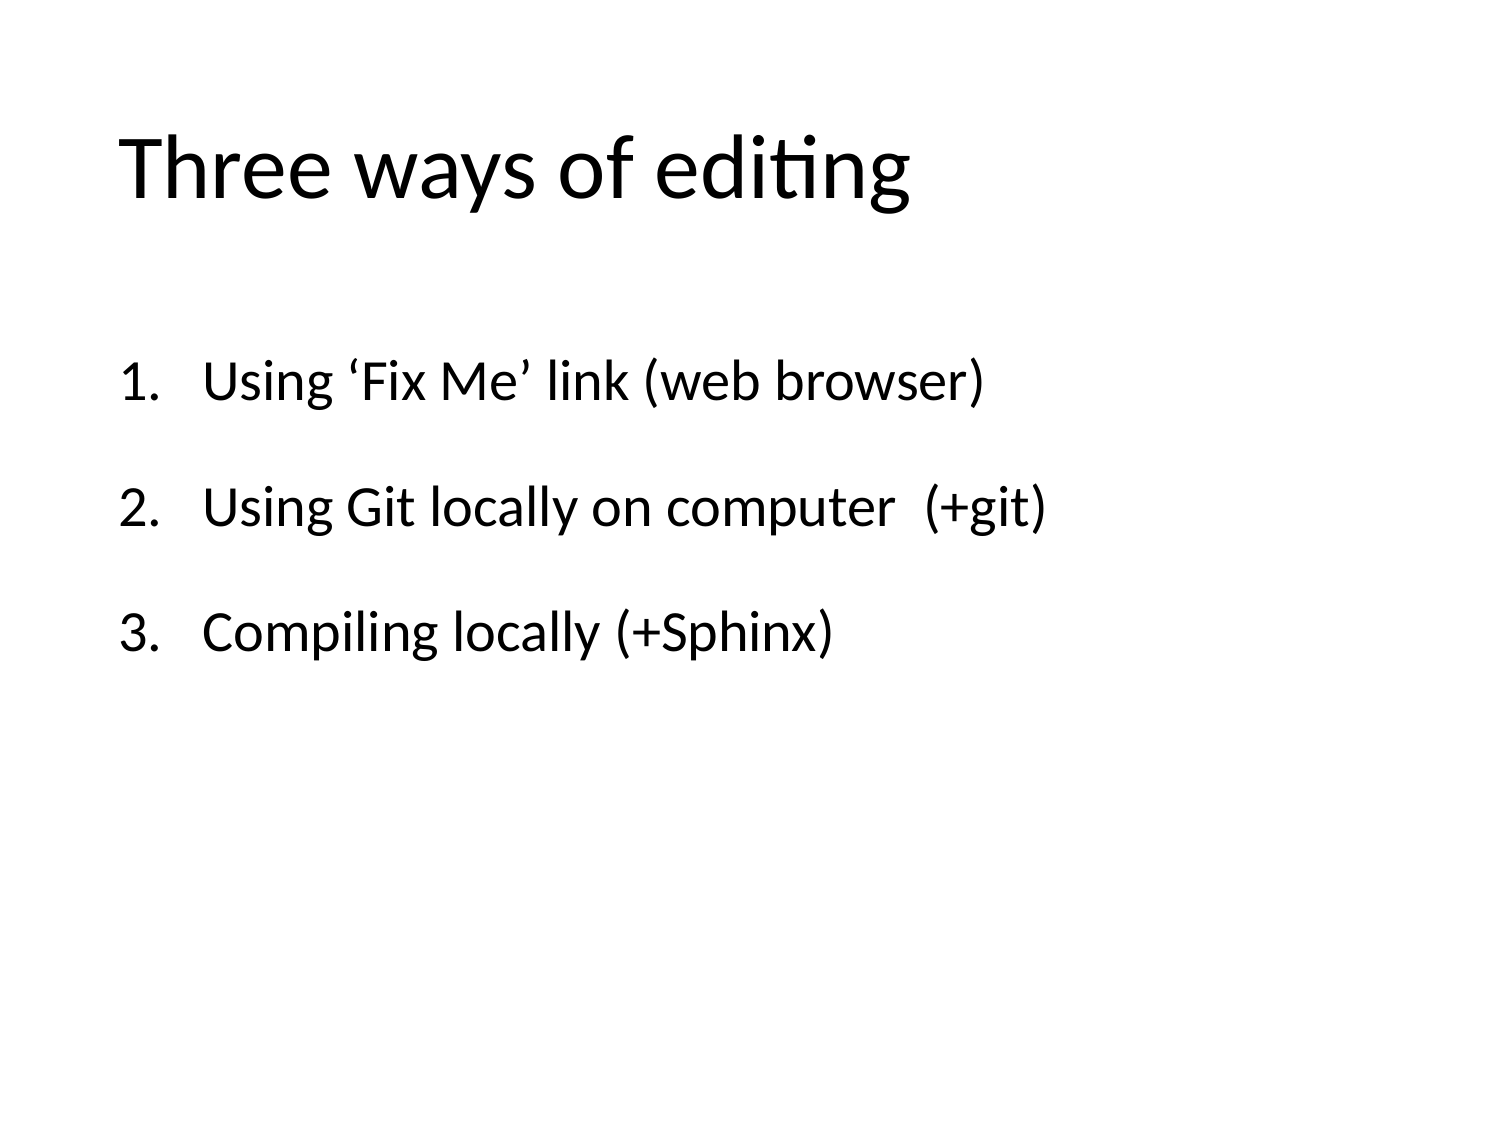

# Three ways of editing
Using ‘Fix Me’ link (web browser)
Using Git locally on computer  (+git)
Compiling locally (+Sphinx)